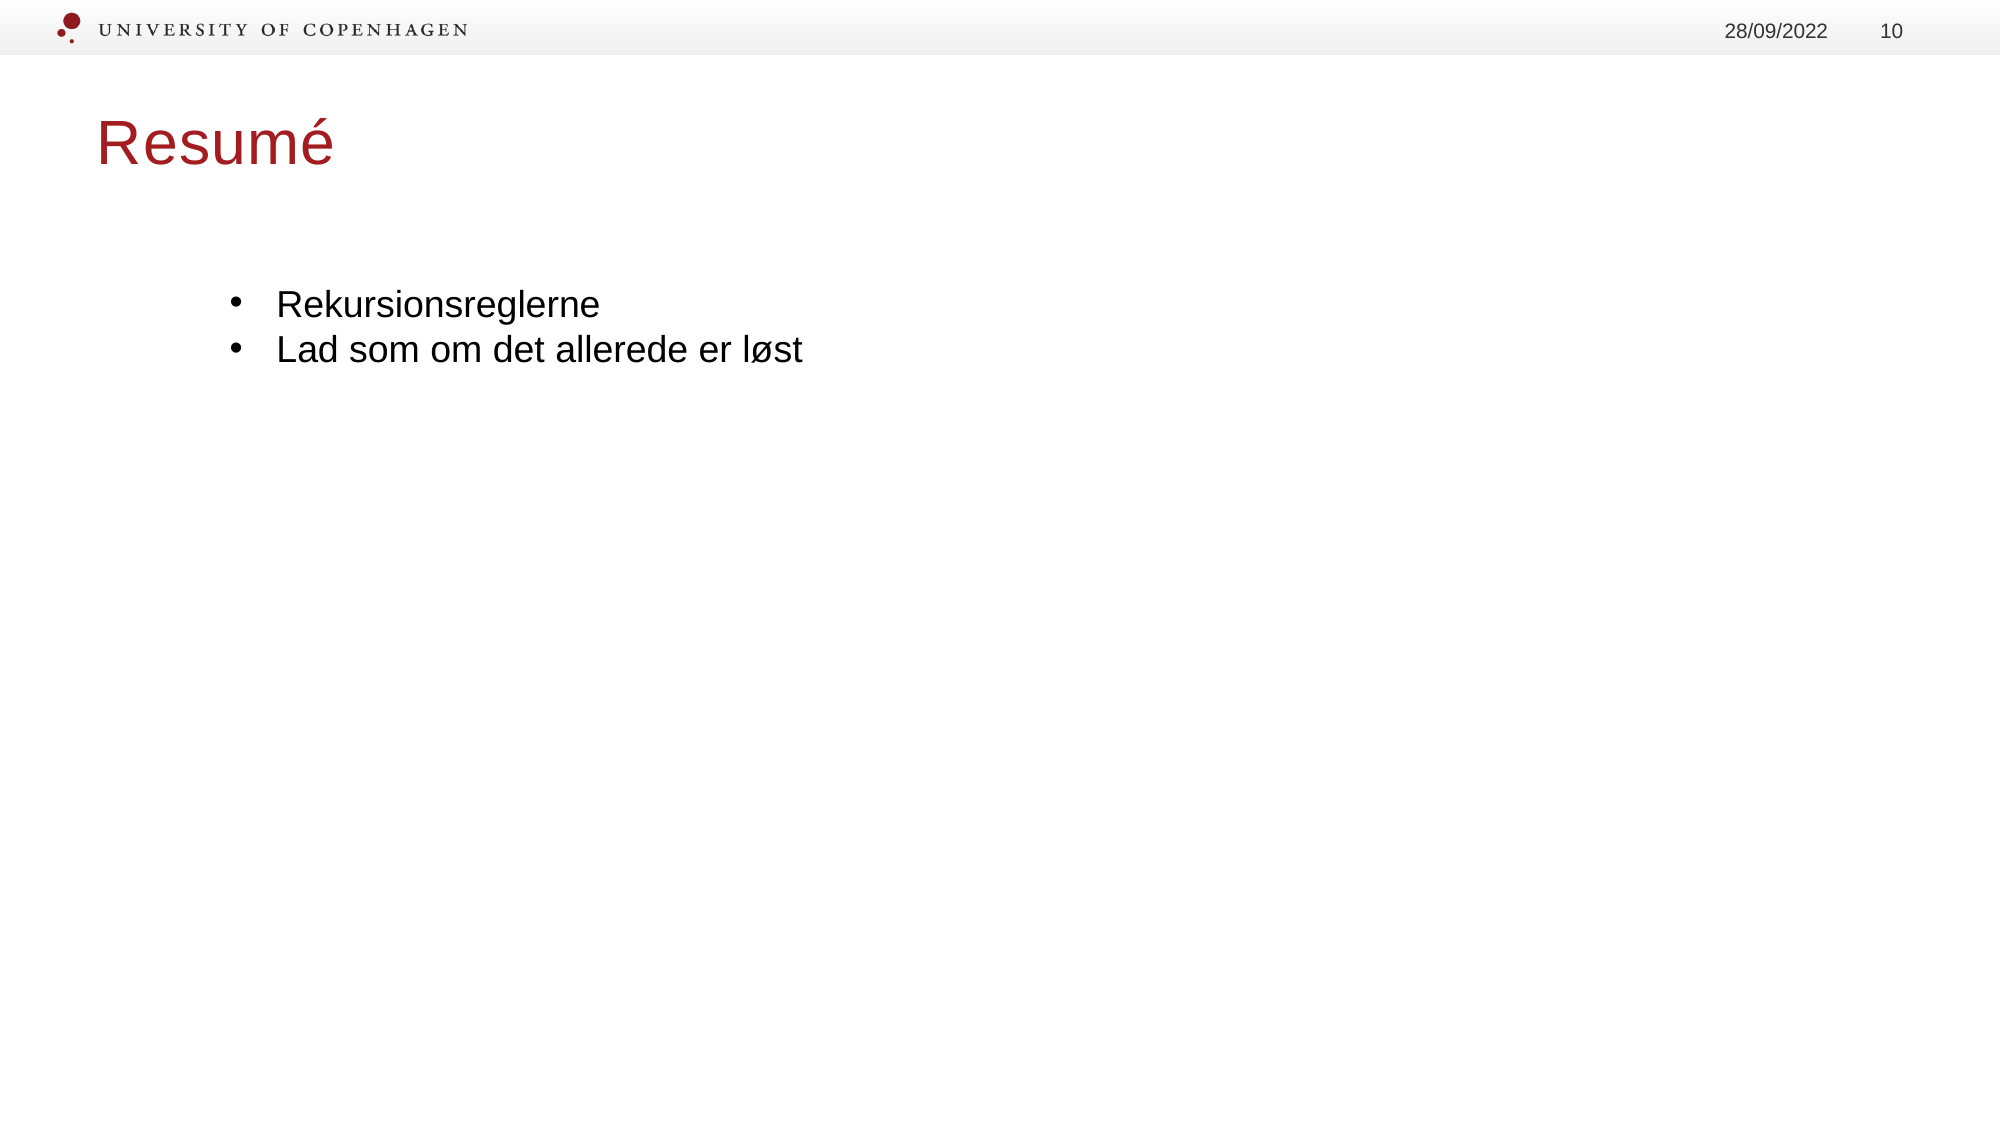

28/09/2022
10
# Resumé
Rekursionsreglerne
Lad som om det allerede er løst